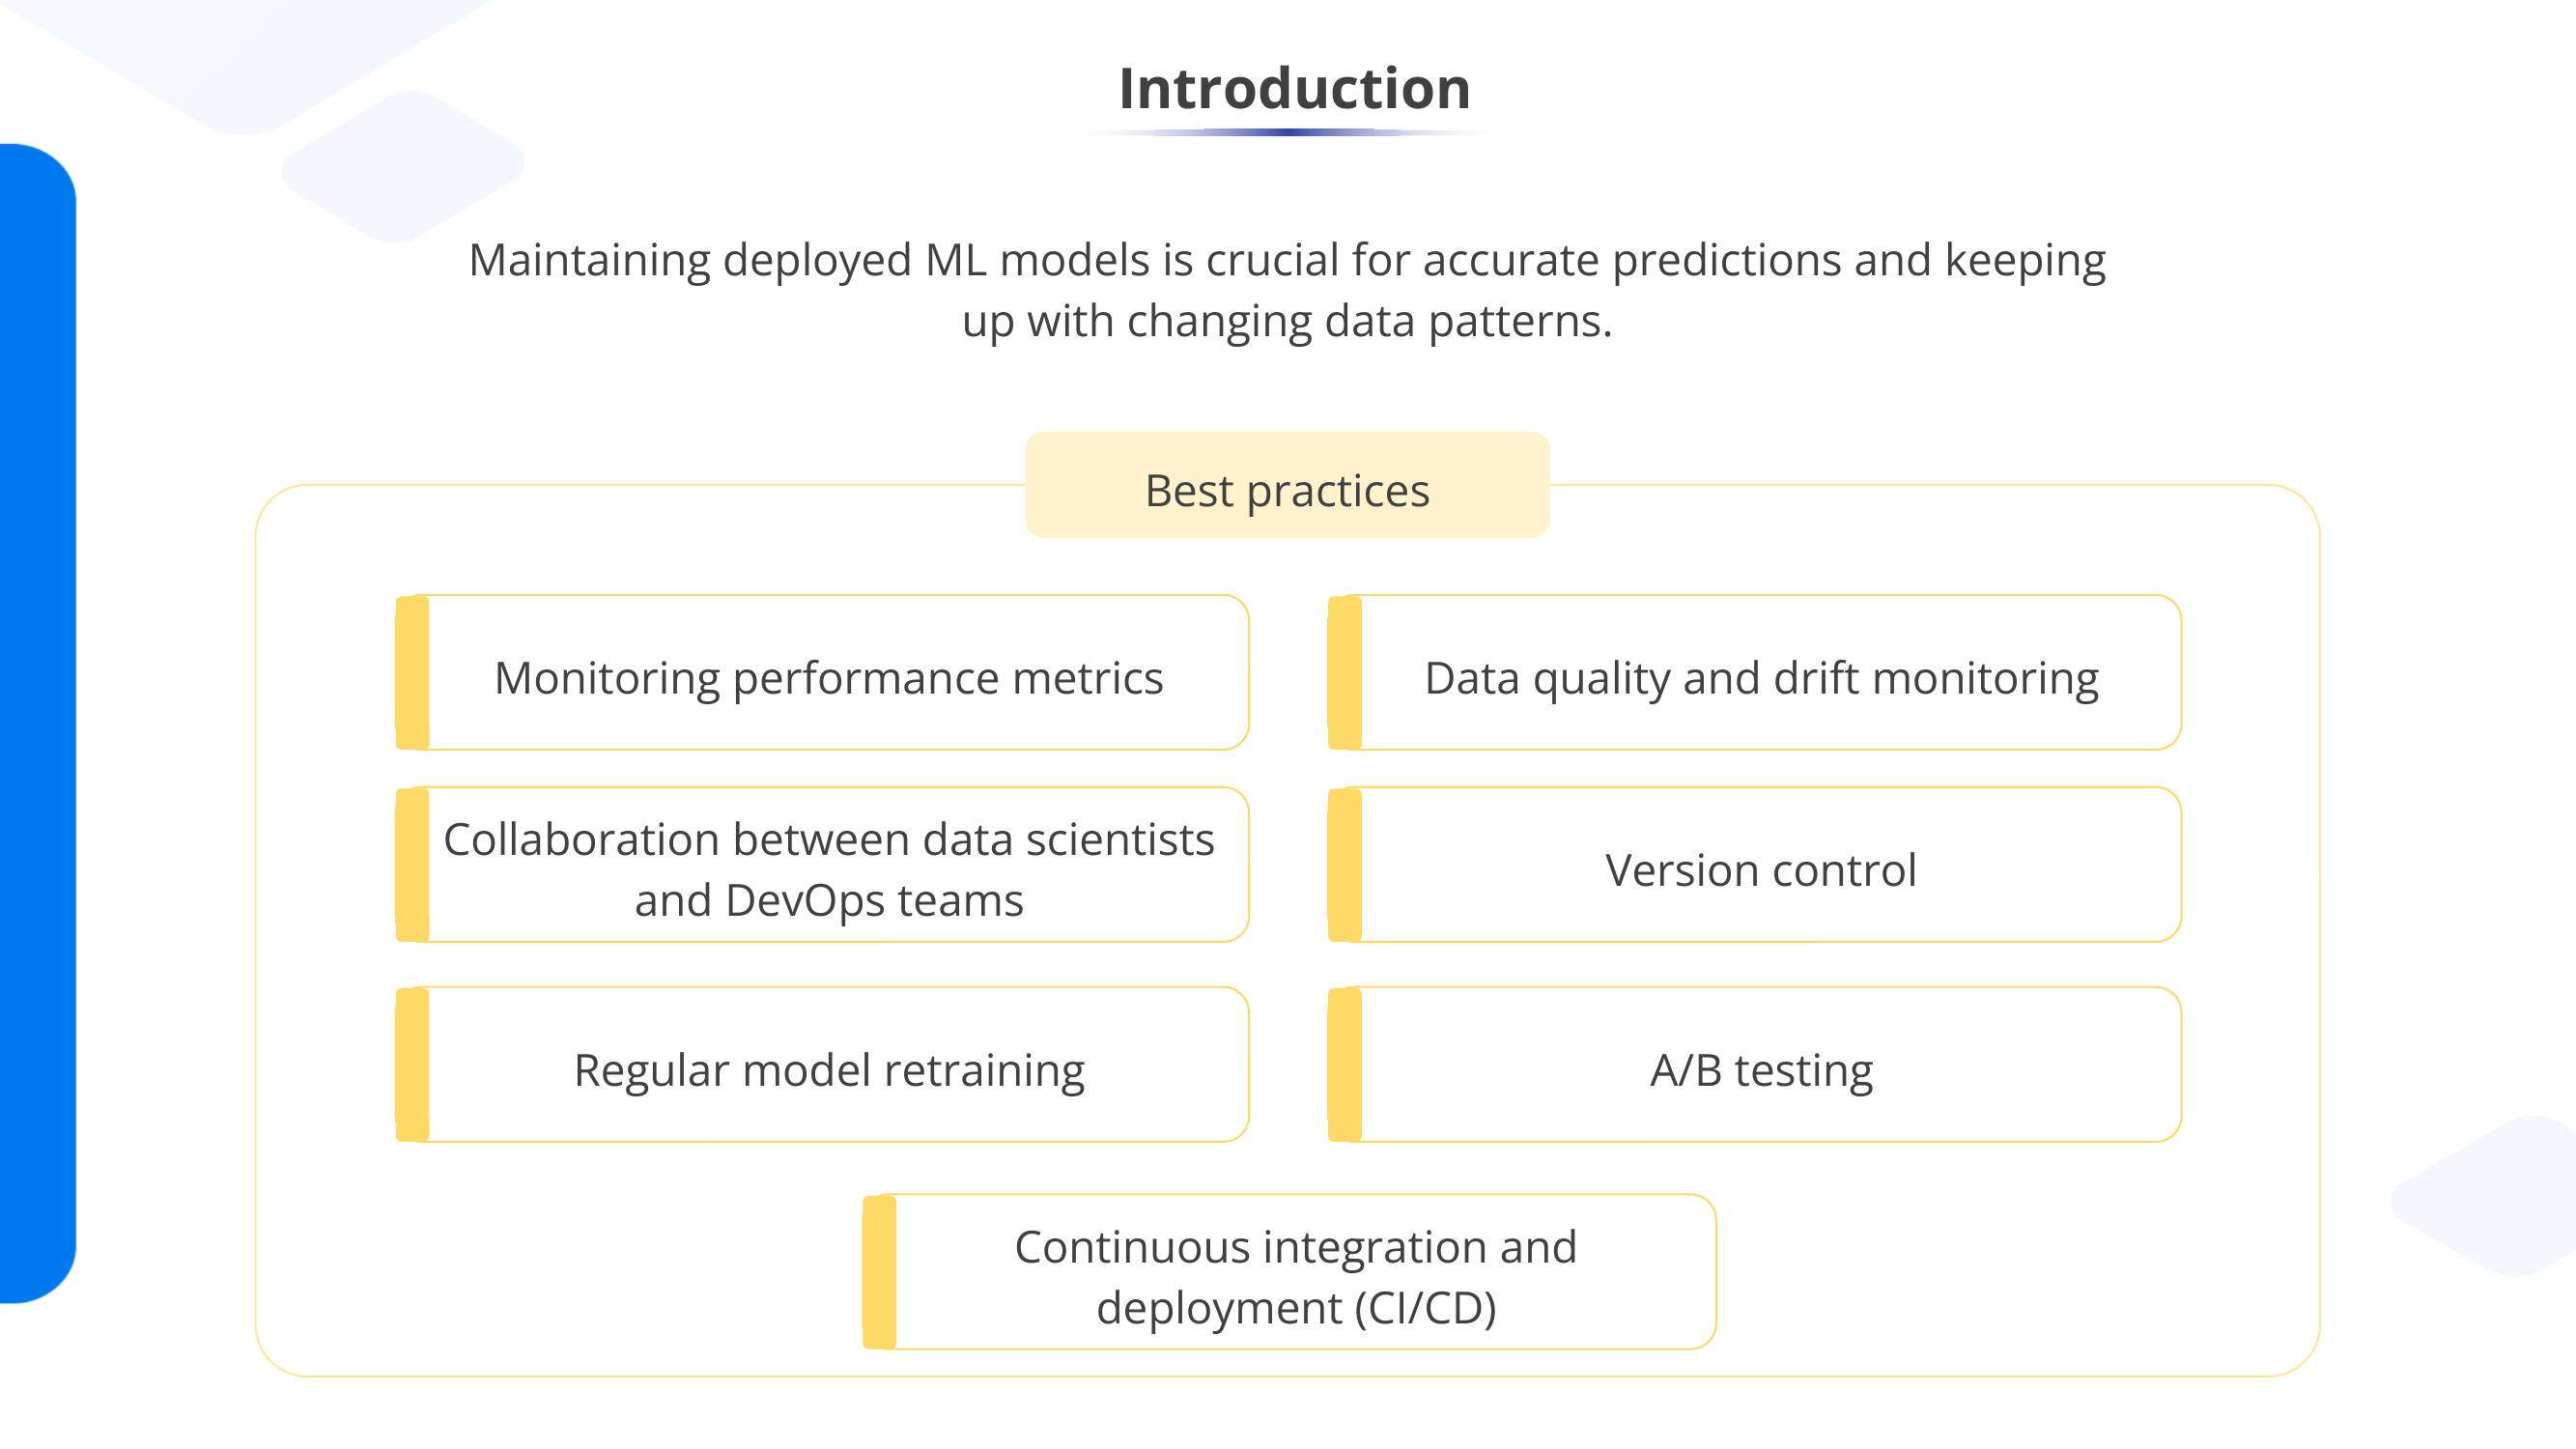

# Introduction

Maintaining deployed ML models is crucial for accurate predictions and keeping up with changing data patterns.
Best practices

Monitoring performance metrics
Data quality and drift monitoring

Collaboration between data scientists and DevOps teams
Version control

Regular model retraining
A/B testing

Continuous integration and deployment (CI/CD)